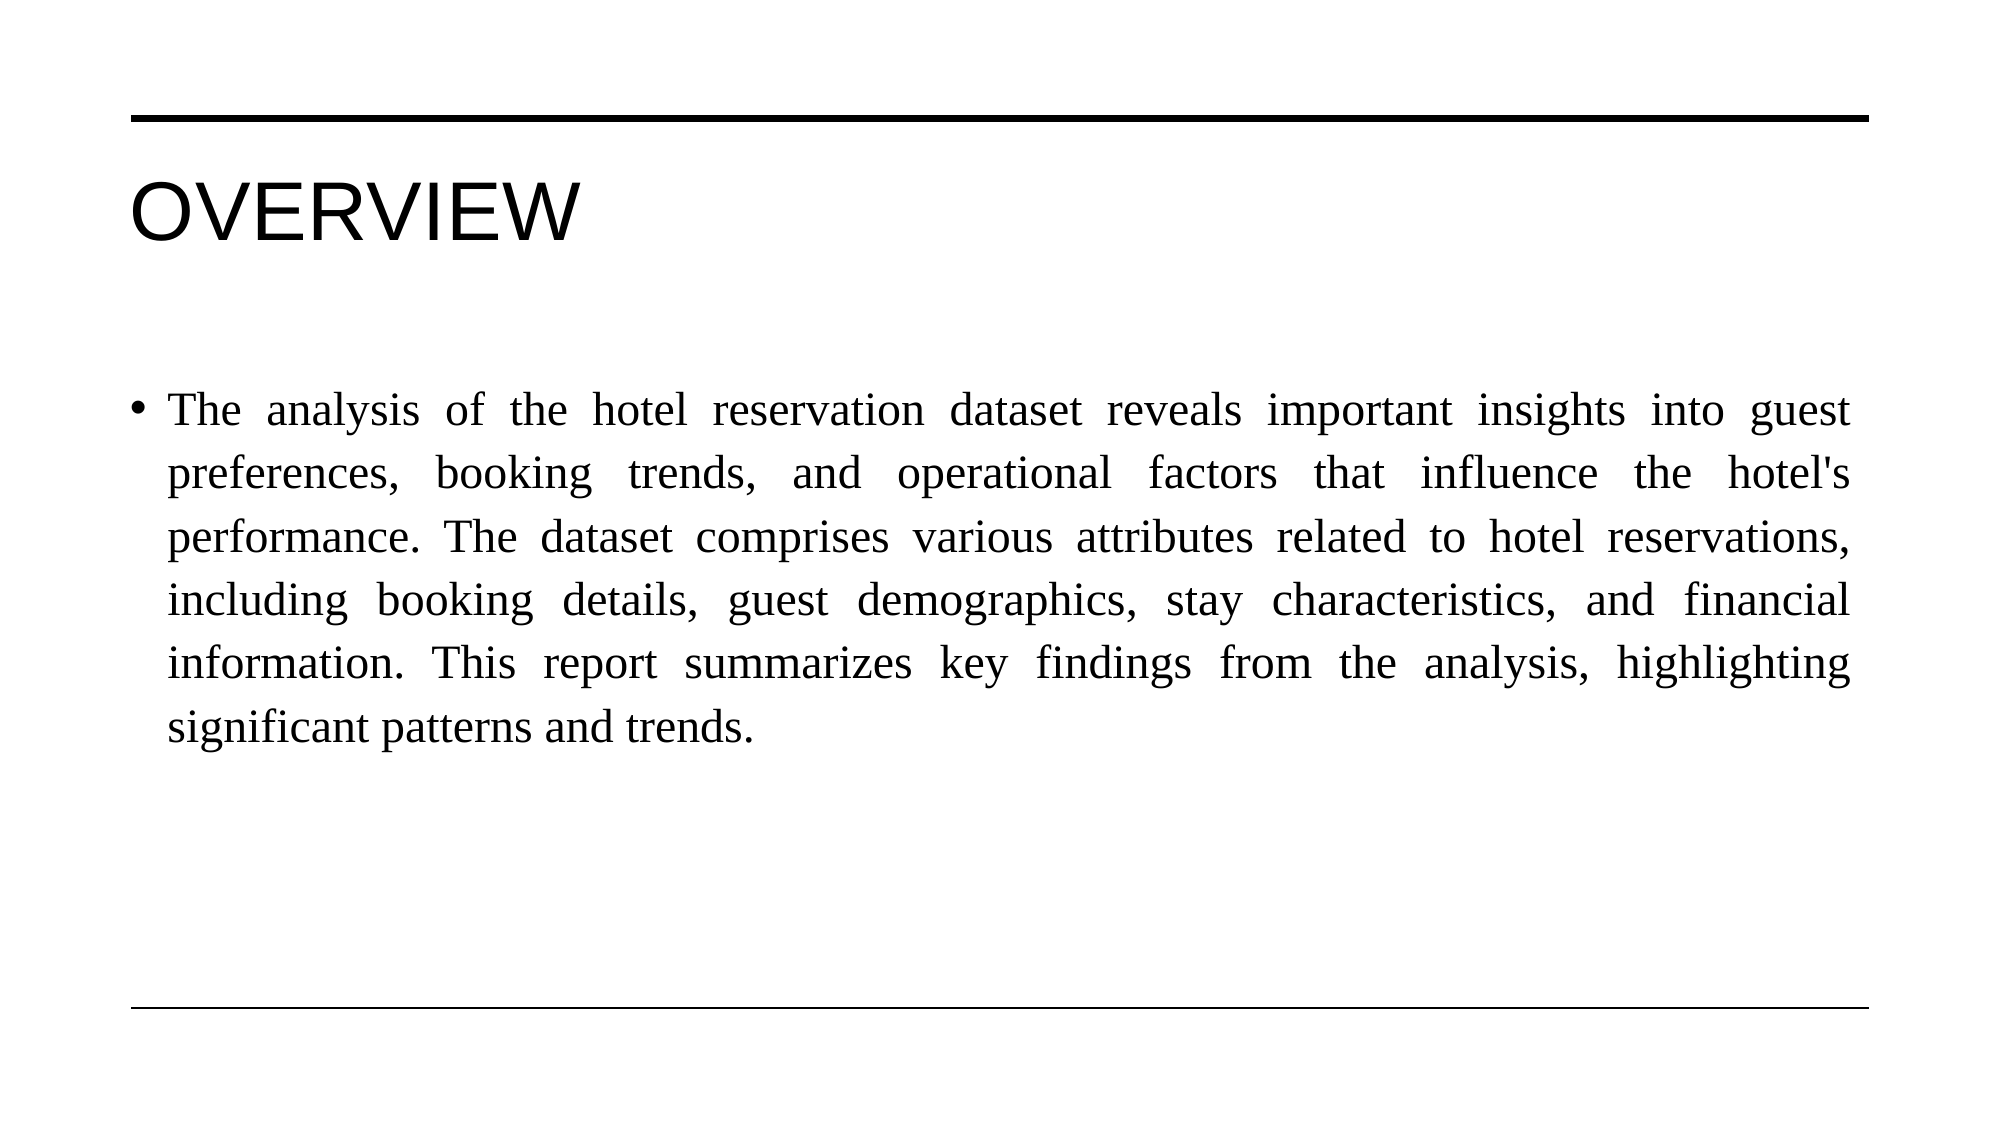

# Overview
The analysis of the hotel reservation dataset reveals important insights into guest preferences, booking trends, and operational factors that influence the hotel's performance. The dataset comprises various attributes related to hotel reservations, including booking details, guest demographics, stay characteristics, and financial information. This report summarizes key findings from the analysis, highlighting significant patterns and trends.